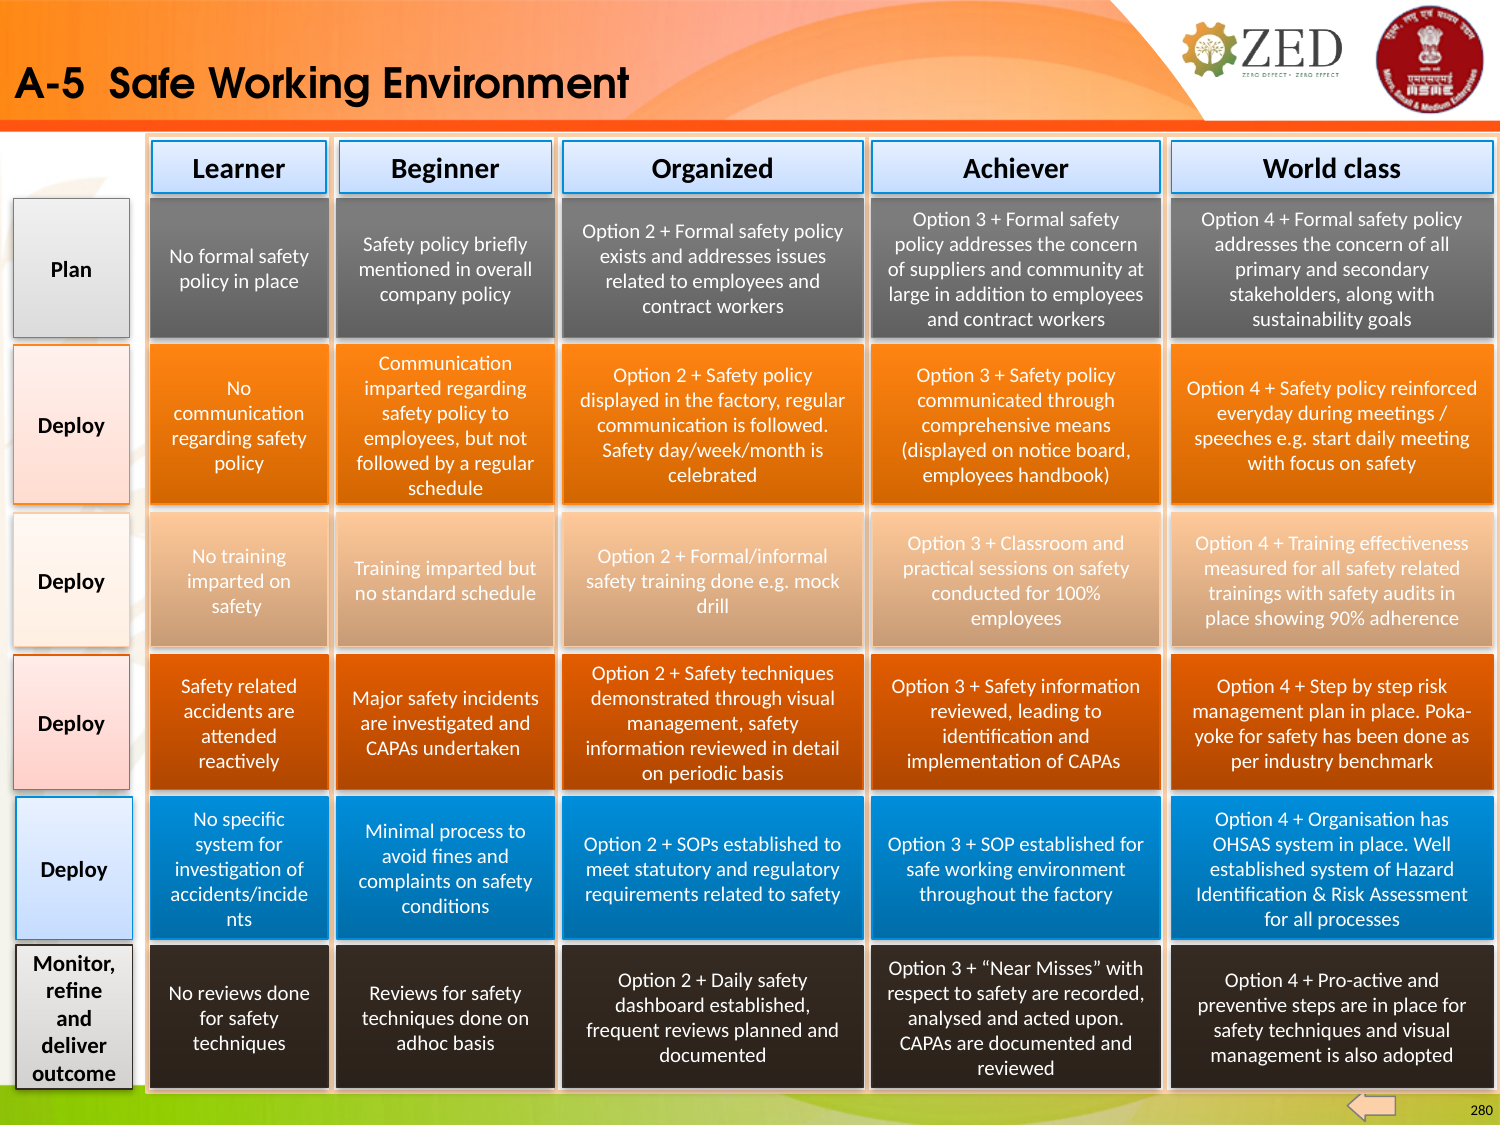

A-5  Safe Working Environment

Learner
Beginner
Organized
Achiever
World class
Plan
No formal safety policy in place
Safety policy briefly mentioned in overall company policy
Option 2 + Formal safety policy exists and addresses issues related to employees and contract workers
Option 3 + Formal safety policy addresses the concern of suppliers and community at large in addition to employees and contract workers
Option 4 + Formal safety policy addresses the concern of all primary and secondary stakeholders, along with sustainability goals
Deploy
No communication regarding safety policy
Communication imparted regarding safety policy to employees, but not followed by a regular schedule
Option 2 + Safety policy displayed in the factory, regular communication is followed.
Safety day/week/month is celebrated
Option 3 + Safety policy communicated through comprehensive means (displayed on notice board, employees handbook)
Option 4 + Safety policy reinforced everyday during meetings / speeches e.g. start daily meeting with focus on safety
No training imparted on safety
Training imparted but no standard schedule
Option 2 + Formal/informal safety training done e.g. mock drill
Option 3 + Classroom and practical sessions on safety conducted for 100% employees
Option 4 + Training effectiveness measured for all safety related trainings with safety audits in place showing 90% adherence
Deploy
Safety related accidents are attended reactively
Major safety incidents are investigated and CAPAs undertaken
Option 2 + Safety techniques demonstrated through visual management, safety information reviewed in detail on periodic basis
Option 3 + Safety information reviewed, leading to identification and implementation of CAPAs
Option 4 + Step by step risk management plan in place. Poka-yoke for safety has been done as per industry benchmark
Deploy
Deploy
No specific system for investigation of accidents/incidents
Minimal process to avoid fines and complaints on safety conditions
Option 2 + SOPs established to meet statutory and regulatory requirements related to safety
Option 3 + SOP established for safe working environment throughout the factory
Option 4 + Organisation has OHSAS system in place. Well established system of Hazard Identification & Risk Assessment for all processes
Monitor, refine and deliver outcome
No reviews done for safety techniques
Reviews for safety techniques done on adhoc basis
Option 2 + Daily safety dashboard established, frequent reviews planned and documented
Option 3 + “Near Misses” with respect to safety are recorded, analysed and acted upon. CAPAs are documented and reviewed
Option 4 + Pro-active and preventive steps are in place for safety techniques and visual management is also adopted